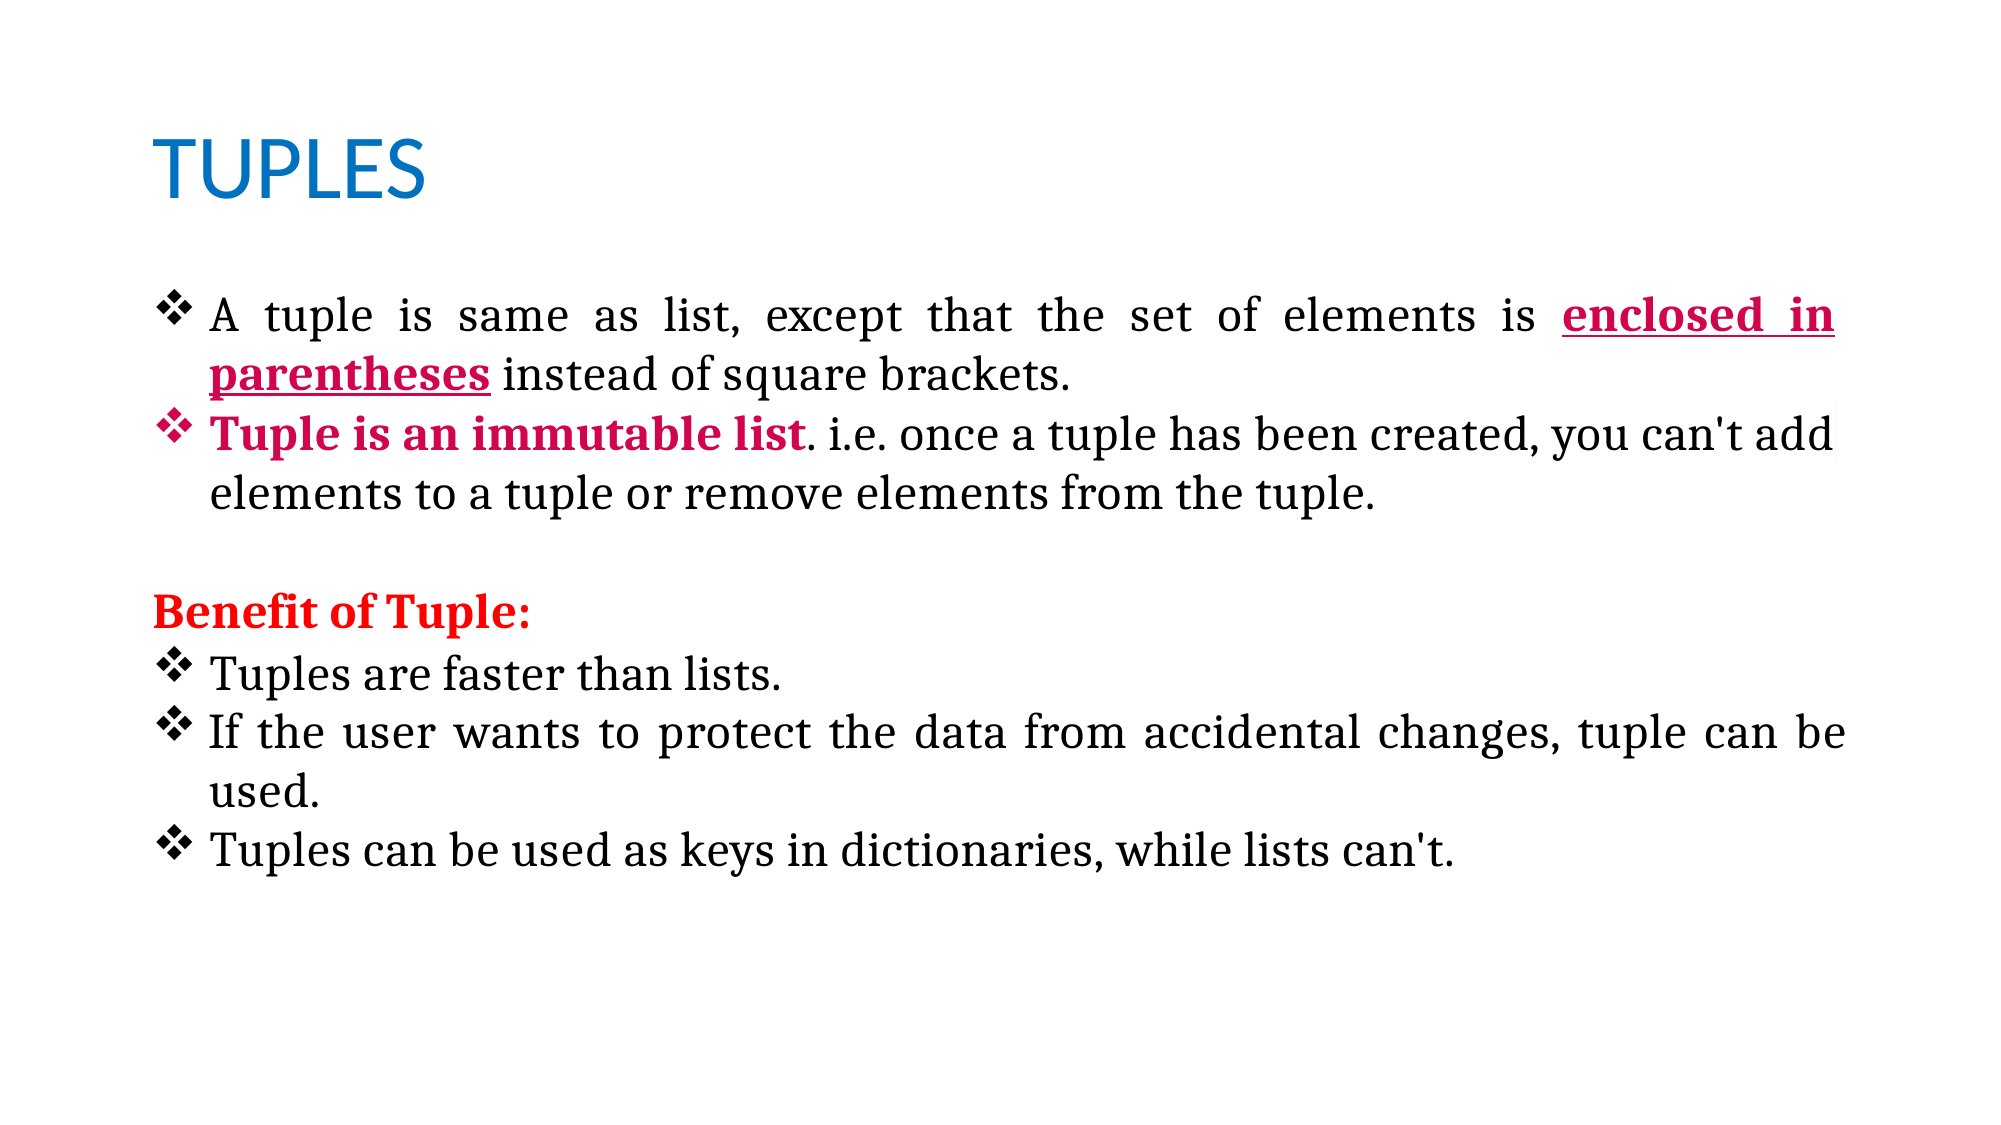

# TUPLES
A tuple is same as list, except that the set of elements is enclosed in parentheses instead of square brackets.

Tuple is an immutable list. i.e. once a tuple has been created, you can't add elements to a tuple or remove elements from the tuple.

Benefit of Tuple:

Tuples are faster than lists.
If the user wants to protect the data from accidental changes, tuple can be used.
Tuples can be used as keys in dictionaries, while lists can't.